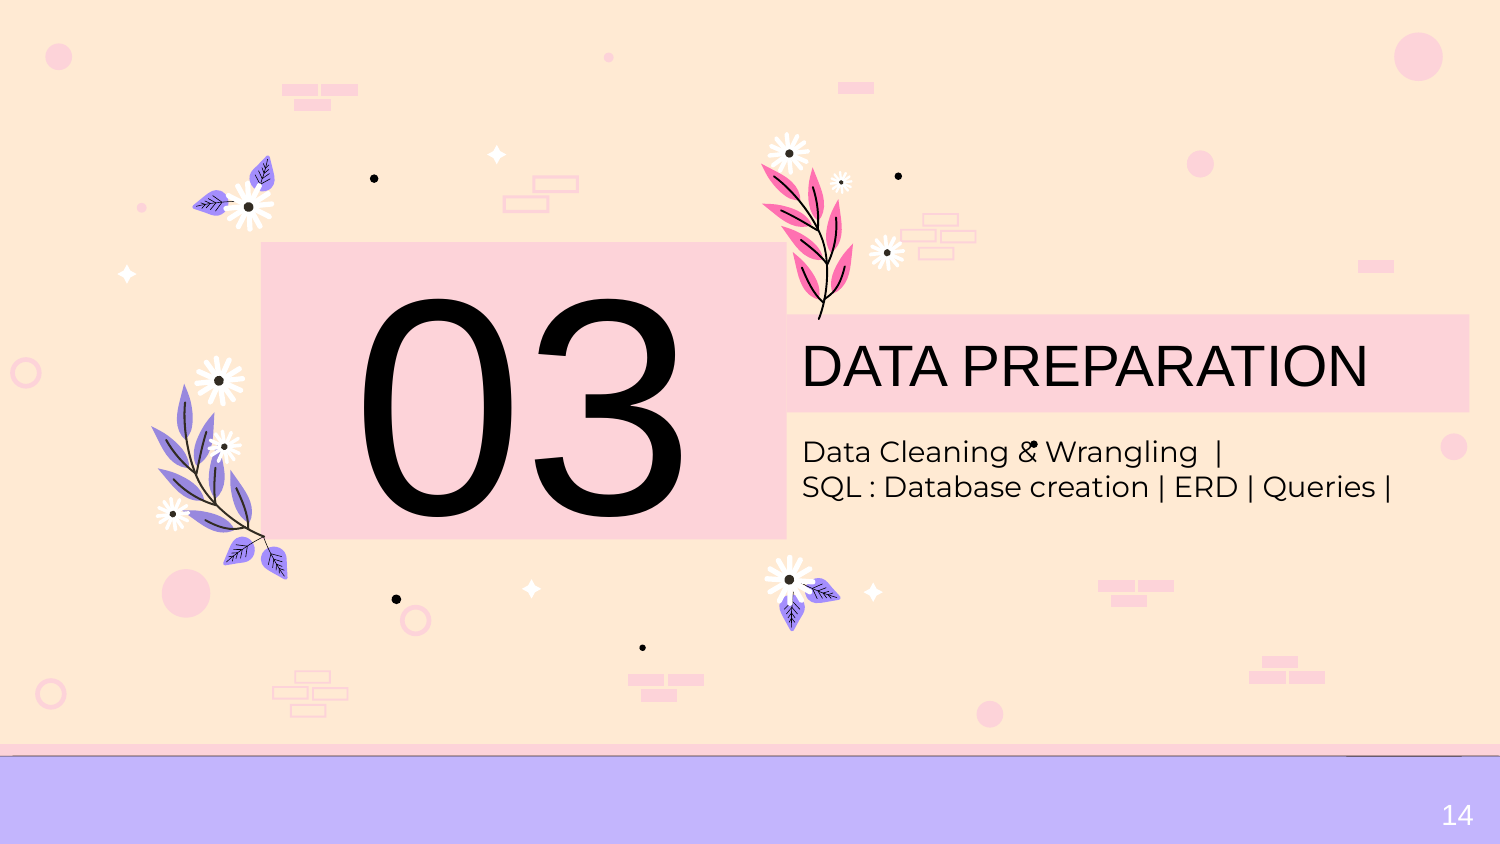

03
# DATA PREPARATION
Data Cleaning & Wrangling  |
SQL : Database creation | ERD | Queries |
14